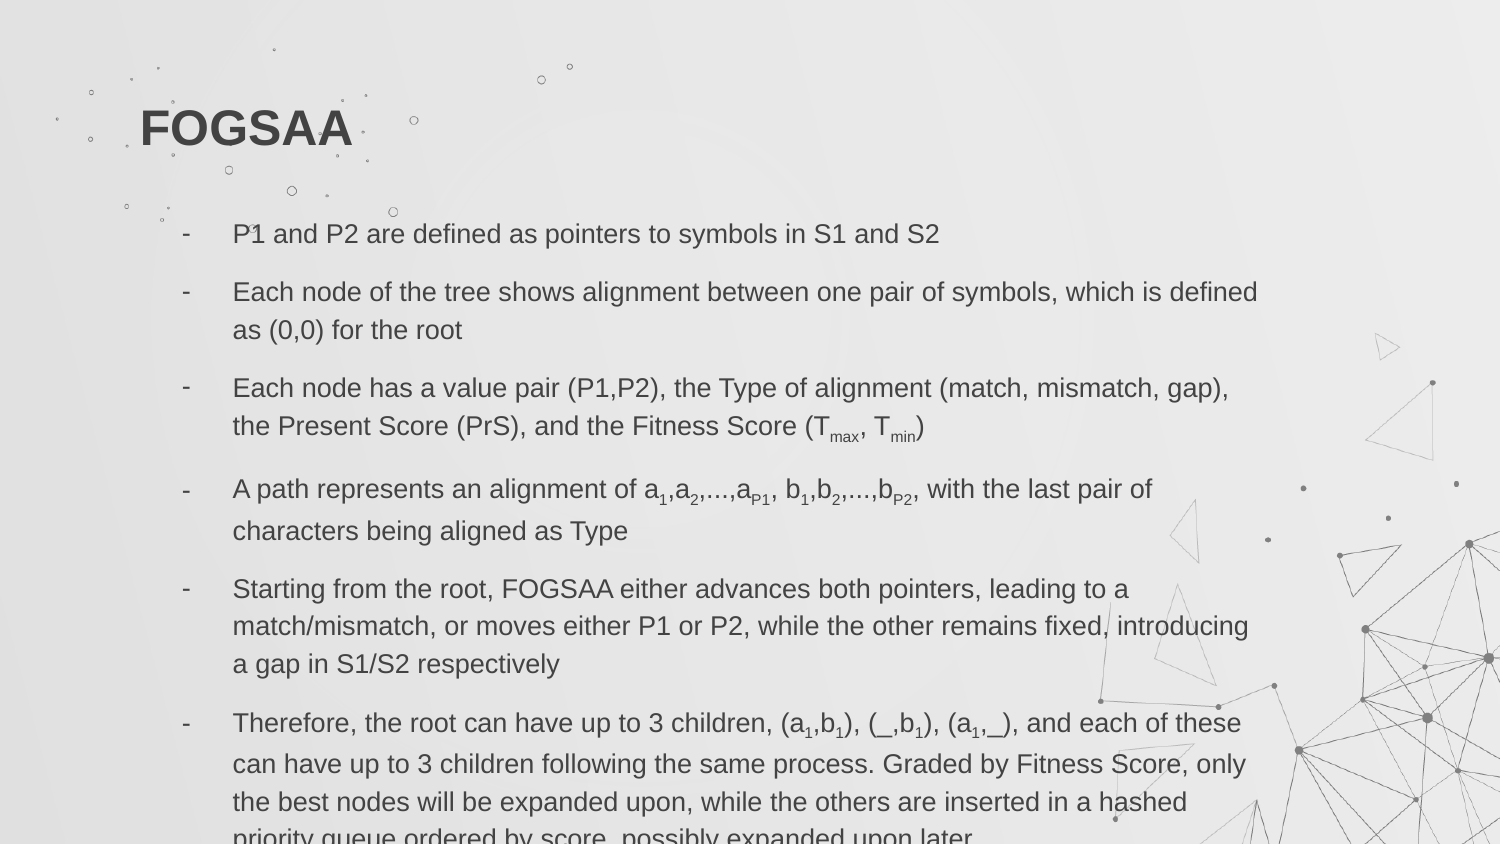

# FOGSAA
P1 and P2 are defined as pointers to symbols in S1 and S2
Each node of the tree shows alignment between one pair of symbols, which is defined as (0,0) for the root
Each node has a value pair (P1,P2), the Type of alignment (match, mismatch, gap), the Present Score (PrS), and the Fitness Score (Tmax, Tmin)
A path represents an alignment of a1,a2,...,aP1, b1,b2,...,bP2, with the last pair of characters being aligned as Type
Starting from the root, FOGSAA either advances both pointers, leading to a match/mismatch, or moves either P1 or P2, while the other remains fixed, introducing a gap in S1/S2 respectively
Therefore, the root can have up to 3 children, (a1,b1), (_,b1), (a1,_), and each of these can have up to 3 children following the same process. Graded by Fitness Score, only the best nodes will be expanded upon, while the others are inserted in a hashed priority queue ordered by score, possibly expanded upon later